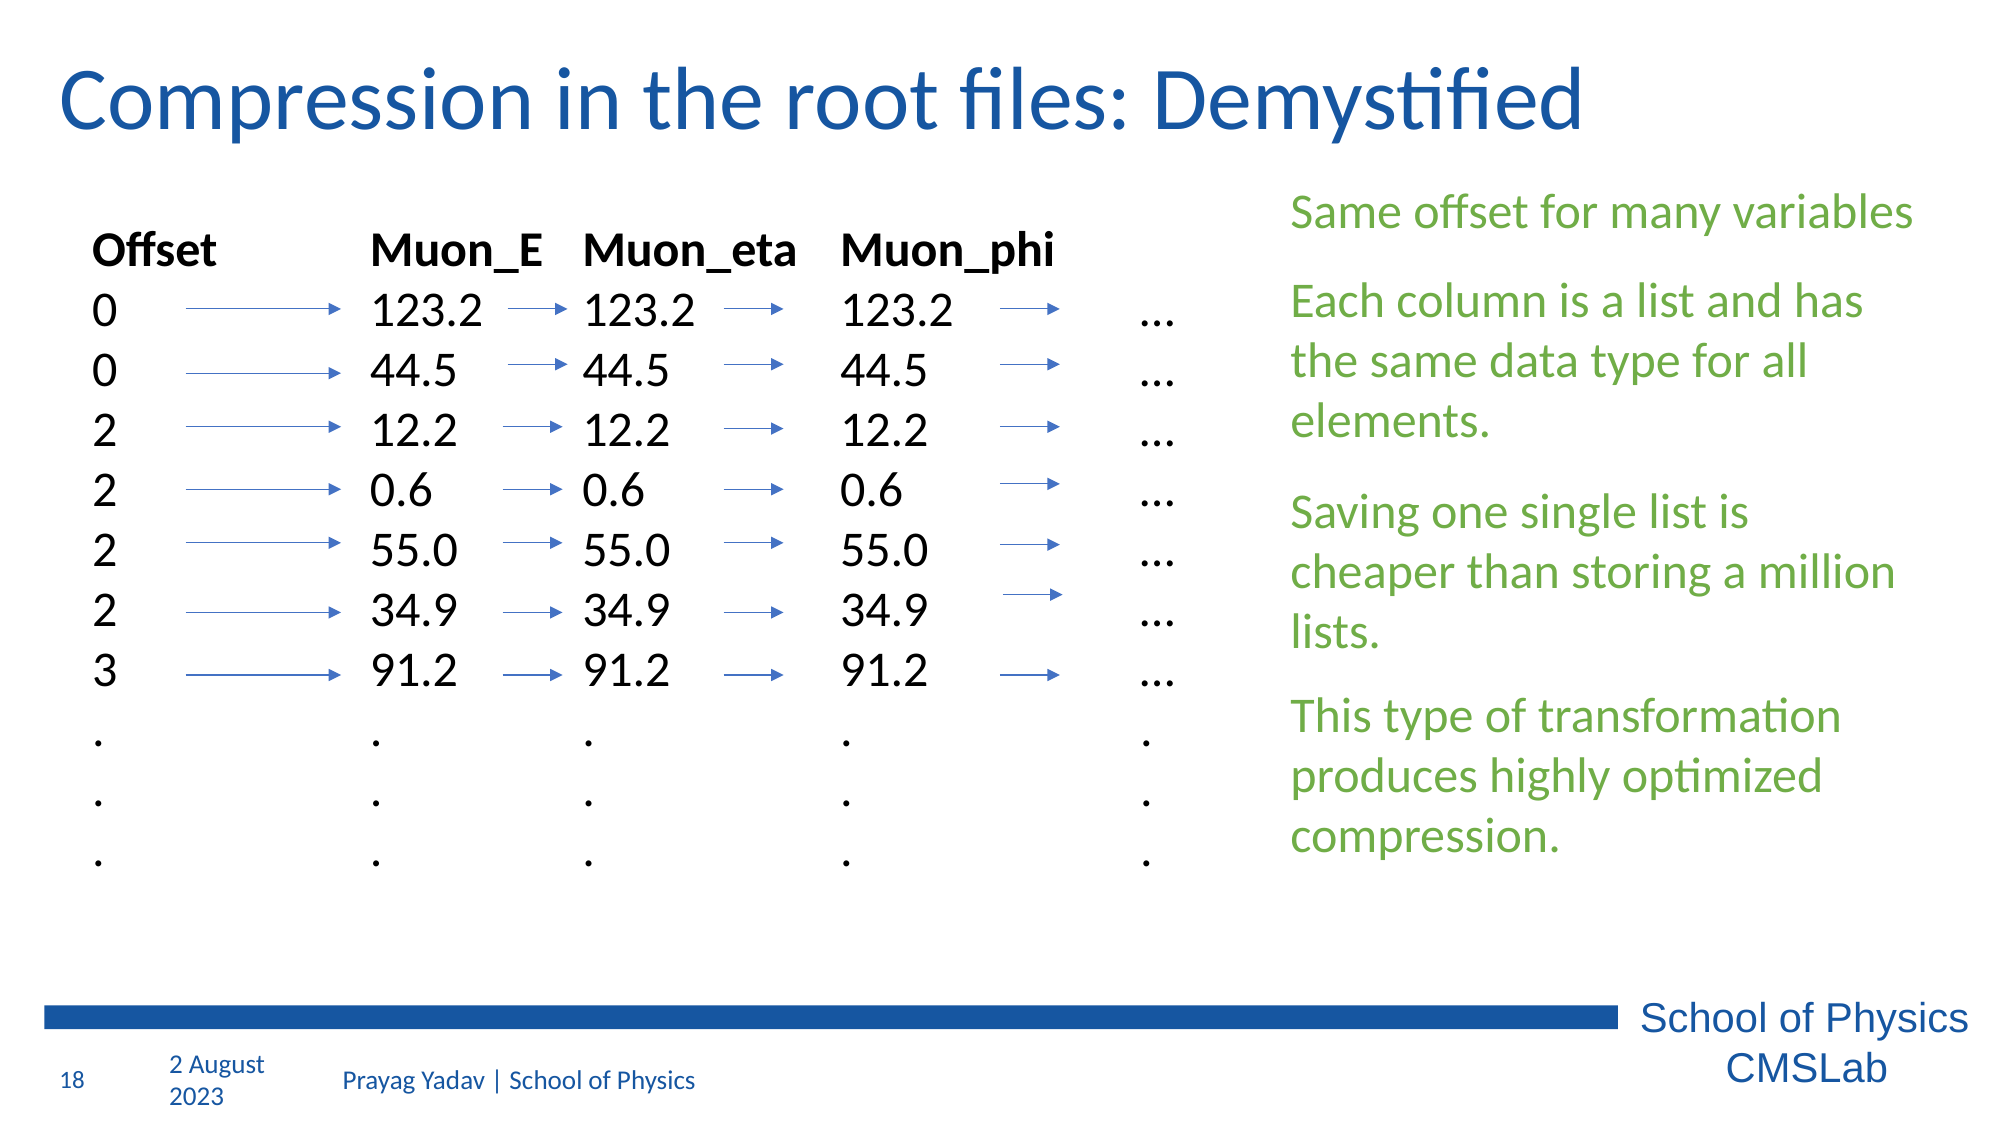

# Compression in the root files: Demystified
Same offset for many variables
Offset
0
0
2
2
2
2
3
.
.
.
Muon_E
123.2
44.5
12.2
0.6
55.0
34.9
91.2
.
.
.
Muon_eta
123.2
44.5
12.2
0.6
55.0
34.9
91.2
.
.
.
Muon_phi
123.2		…
44.5		…
12.2		…
0.6		…
55.0		…
34.9		…
91.2		…
.		.
.		.
.		.
Each column is a list and has the same data type for all  elements.
Saving one single list is cheaper than storing a million lists.
This type of transformation produces highly optimized compression.
18
2 August 2023
Prayag Yadav | School of Physics